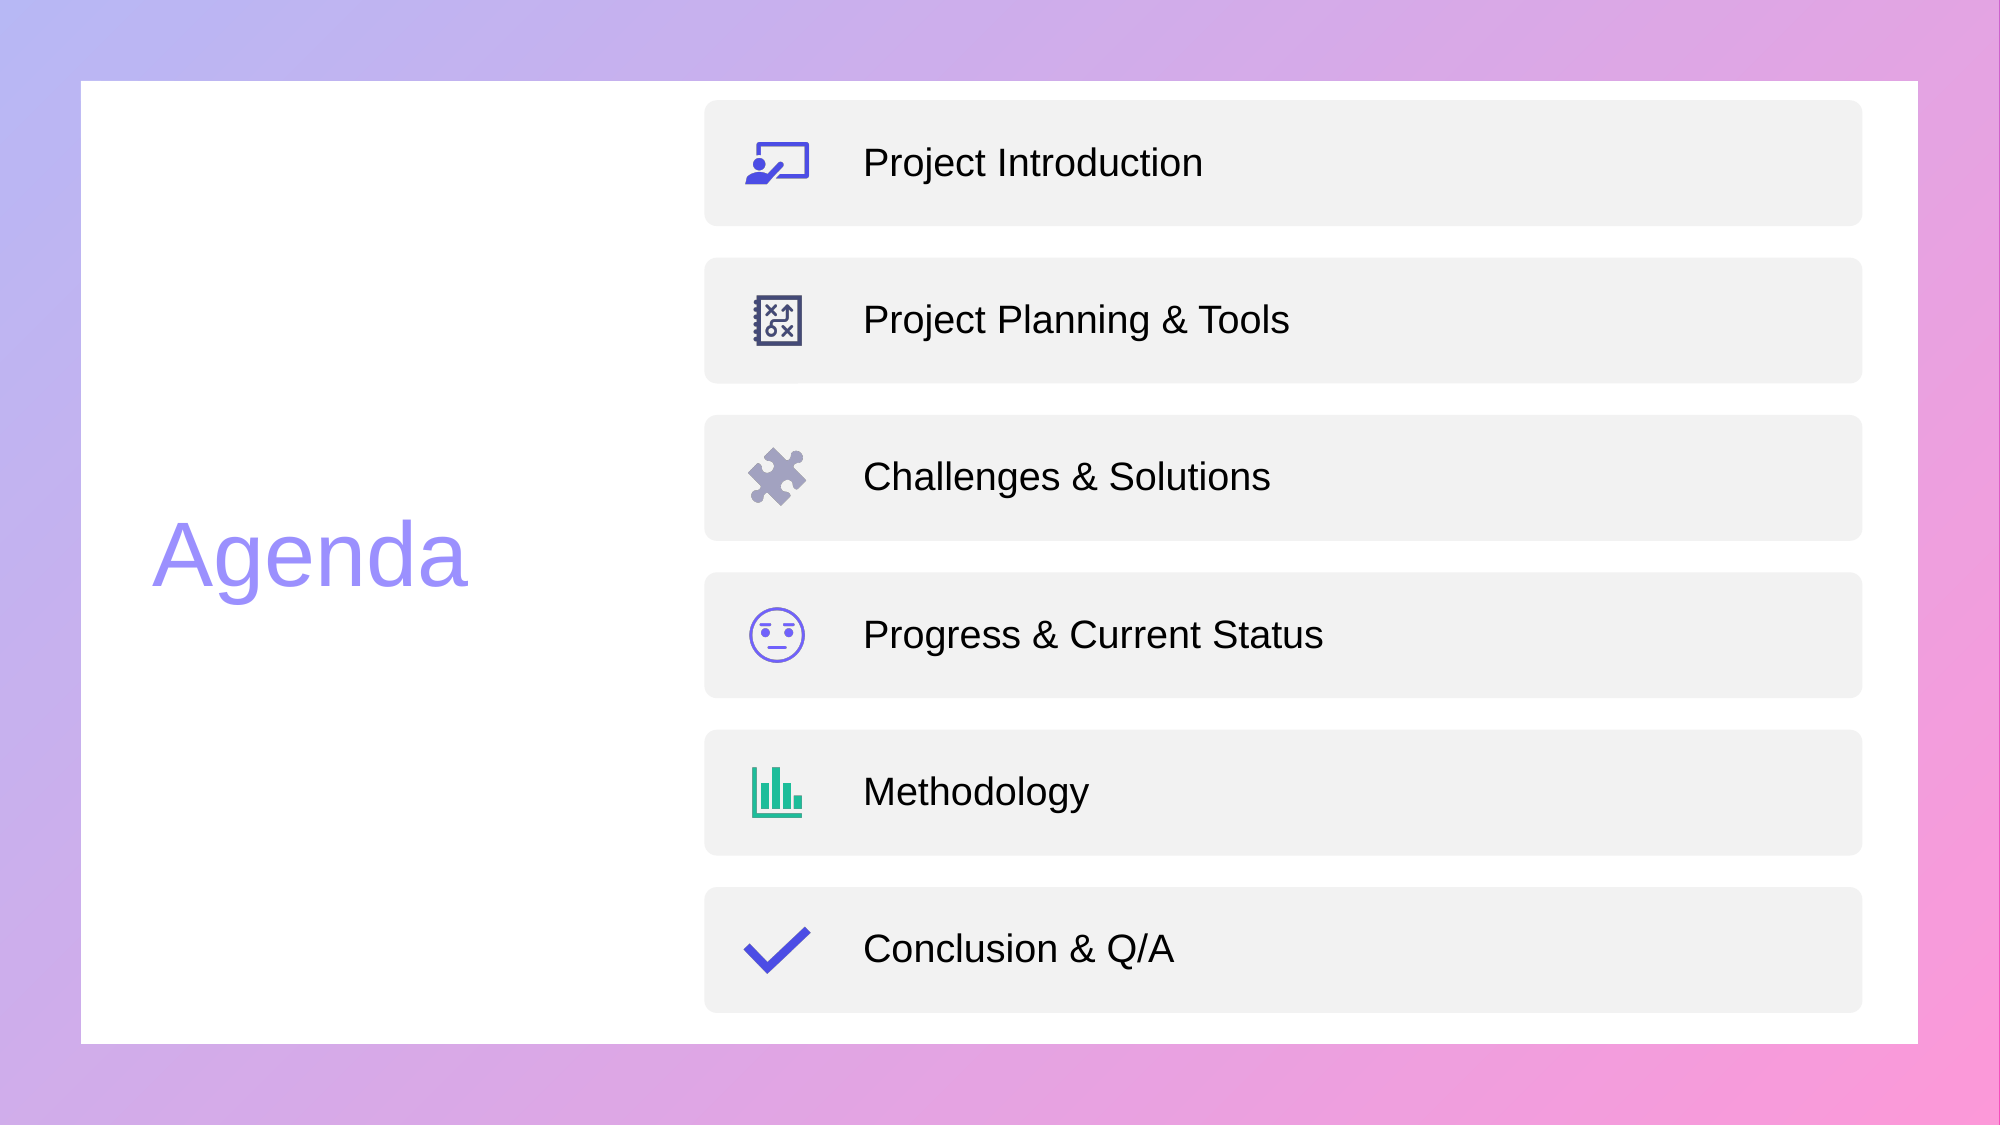

# Agenda
Project Introduction
Project Planning & Tools
Challenges & Solutions
Progress & Current Status
Methodology
Conclusion & Q/A